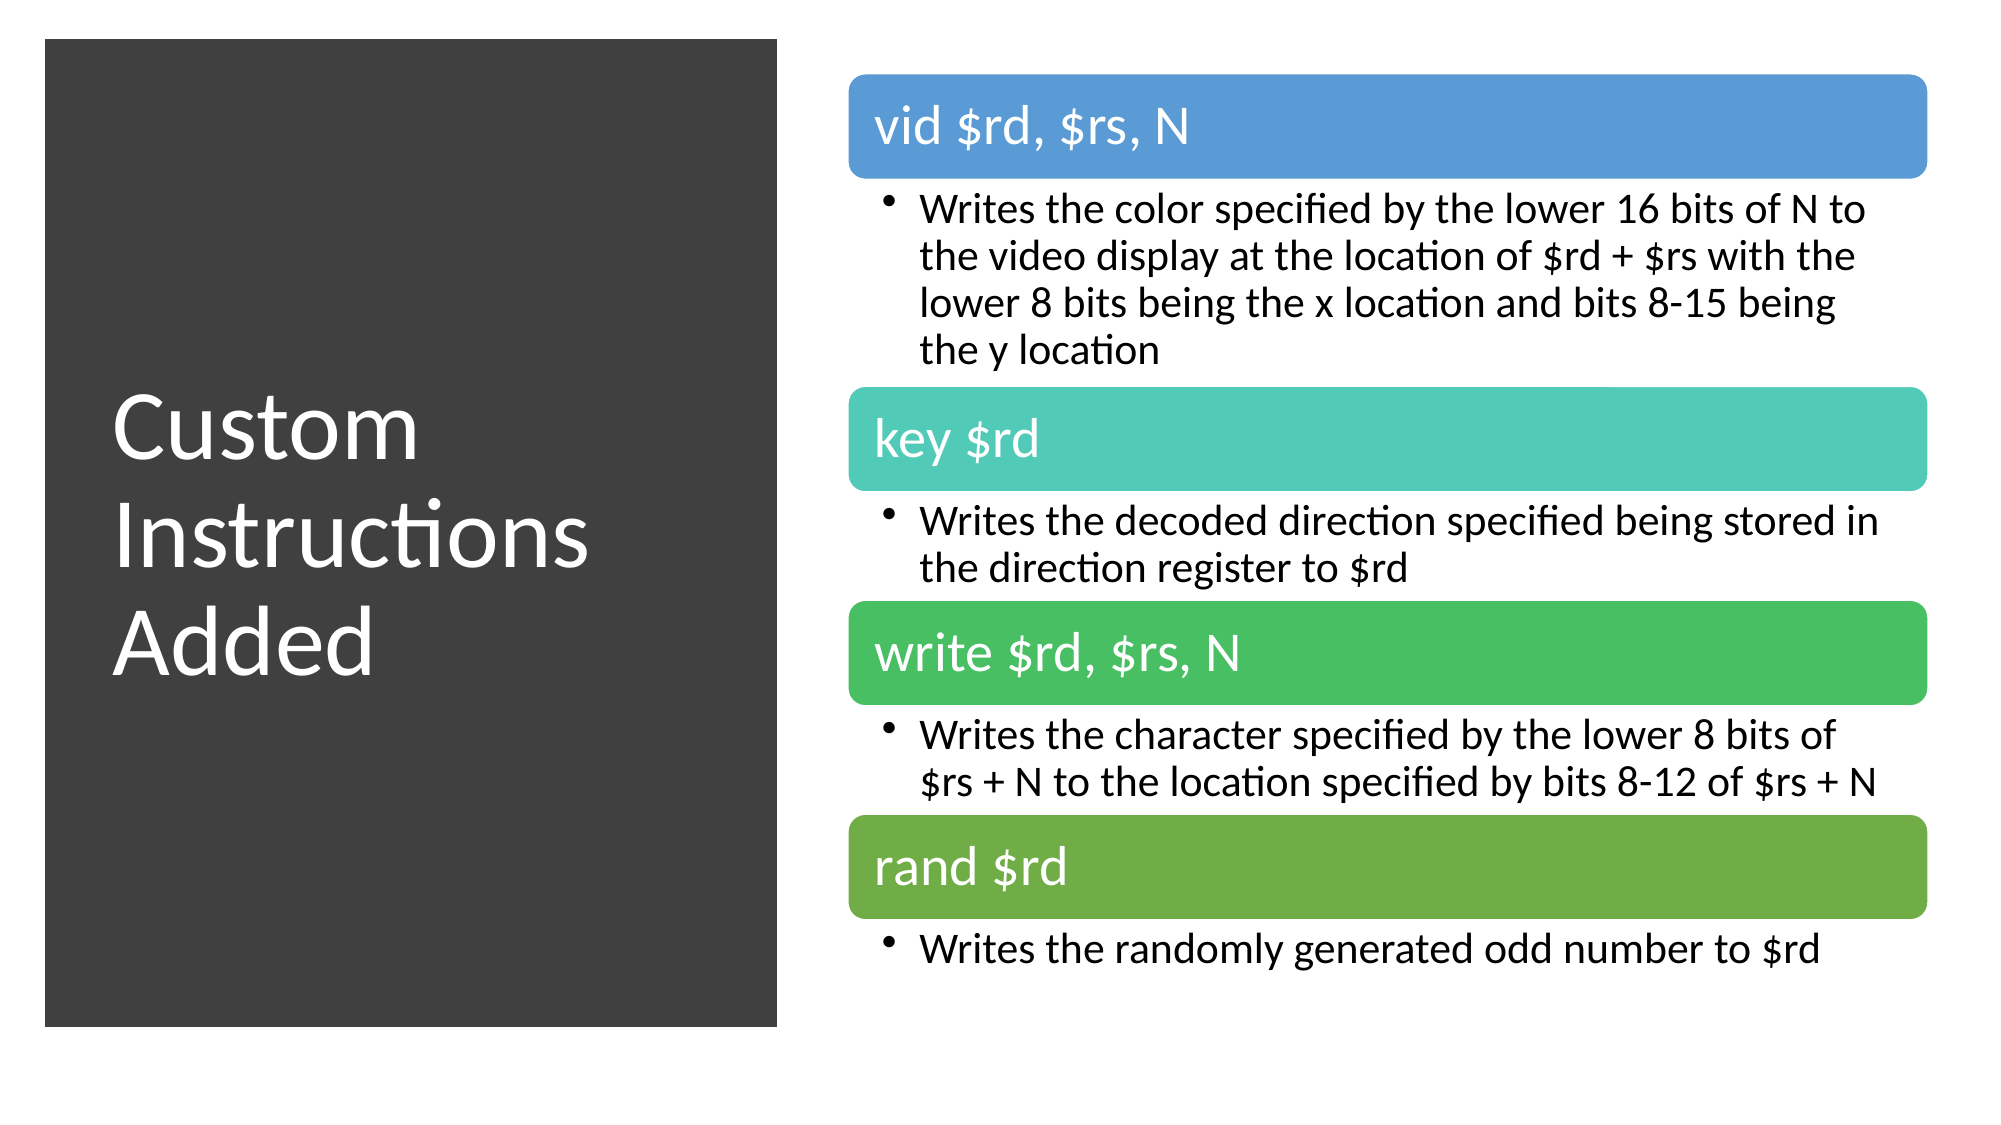

vid $rd, $rs, N
Writes the color specified by the lower 16 bits of N to the video display at the location of $rd + $rs with the lower 8 bits being the x location and bits 8-15 being the y location
key $rd
Writes the decoded direction specified being stored in the direction register to $rd
write $rd, $rs, N
Writes the character specified by the lower 8 bits of $rs + N to the location specified by bits 8-12 of $rs + N
rand $rd
Writes the randomly generated odd number to $rd
# Custom Instructions Added